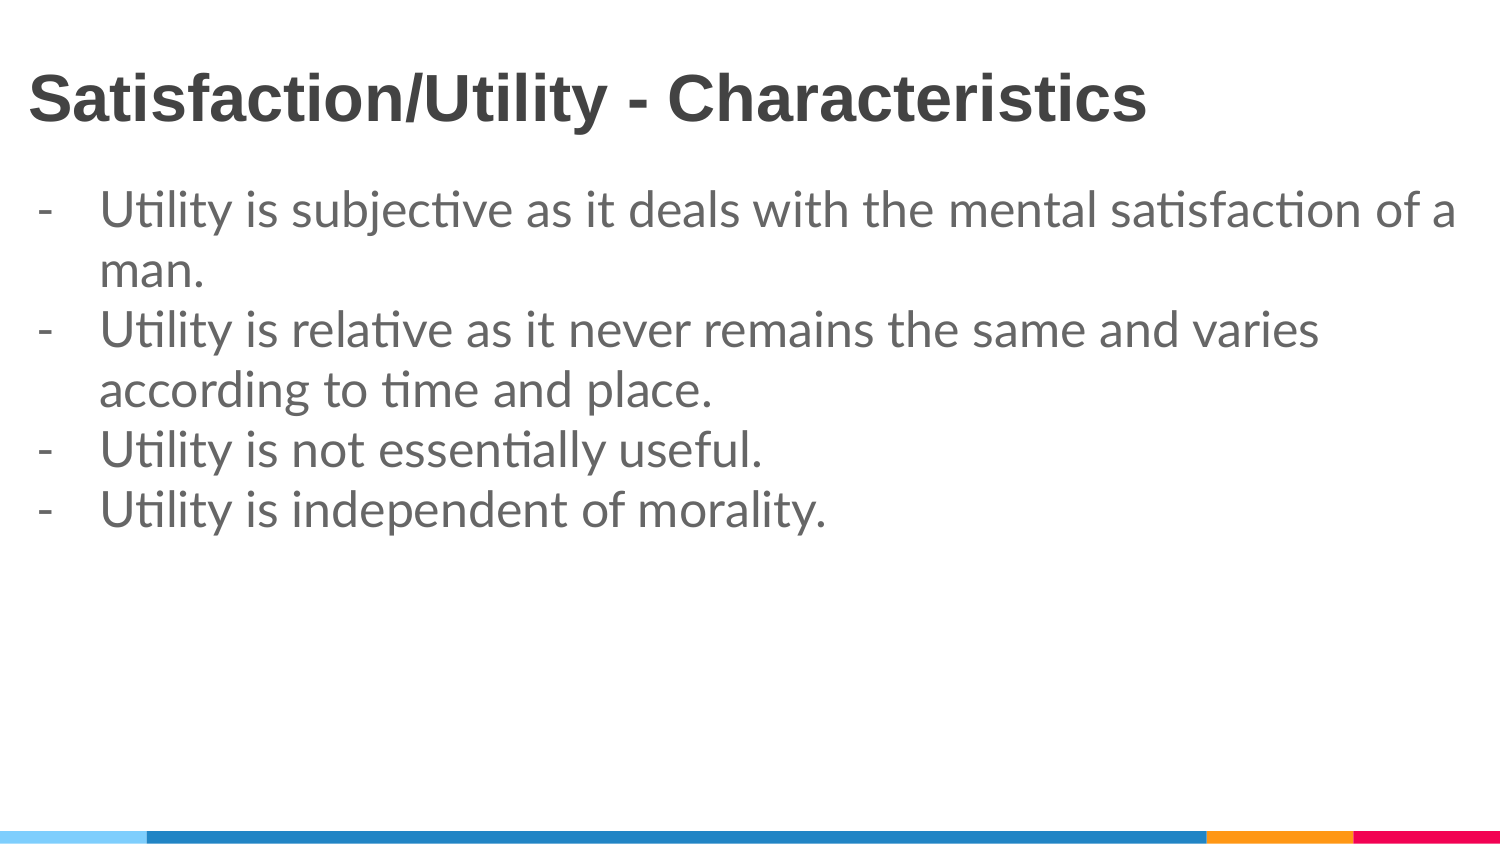

# Satisfaction/Utility - Characteristics
Utility is subjective as it deals with the mental satisfaction of a man.
Utility is relative as it never remains the same and varies according to time and place.
Utility is not essentially useful.
Utility is independent of morality.